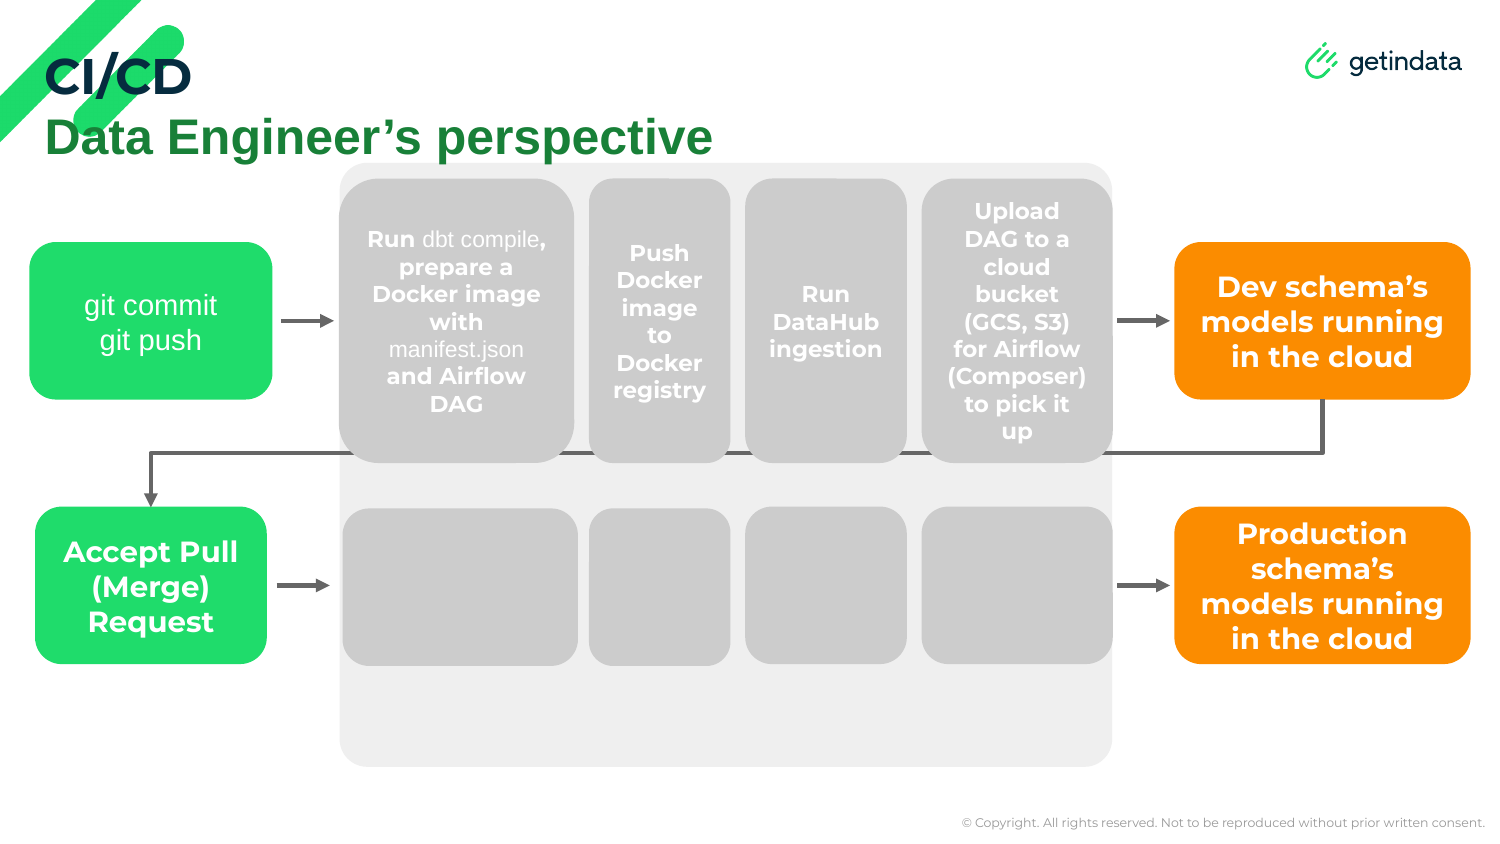

# CI/CD
Data Engineer’s perspective

Push Docker image to Docker registry
Run DataHub ingestion
Upload DAG to a cloud bucket (GCS, S3) for Airflow (Composer) to pick it up
Run dbt compile, prepare a Docker image with manifest.json and Airflow DAG
git commit
git push
Dev schema’s models running in the cloud
Accept Pull (Merge) Request

Production schema’s models running in the cloud